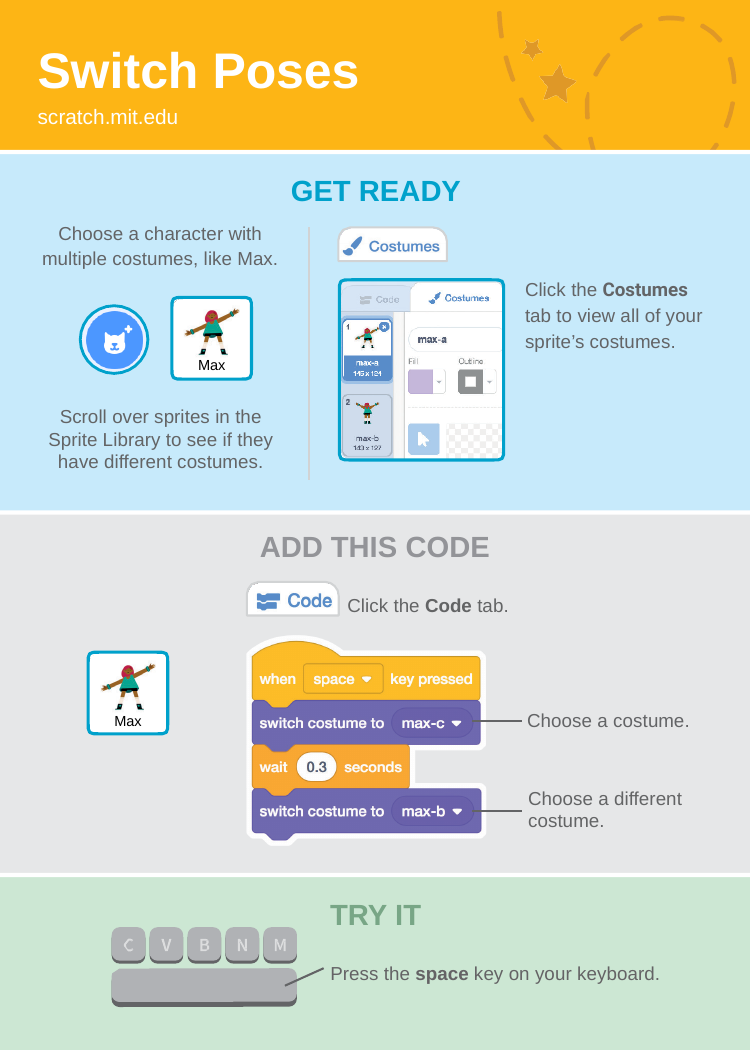

# Switch Poses scratch.mit.edu

GET READY
Choose a character with multiple costumes, like Max.

Click the Costumes tab to view all of your sprite’s costumes.

Max
Scroll over sprites in the Sprite Library to see if they have different costumes.

ADD THIS CODE

Click the Code tab.

Choose a costume.
Max

Choose a different costume.

TRY IT

Press the space key on your keyboard.